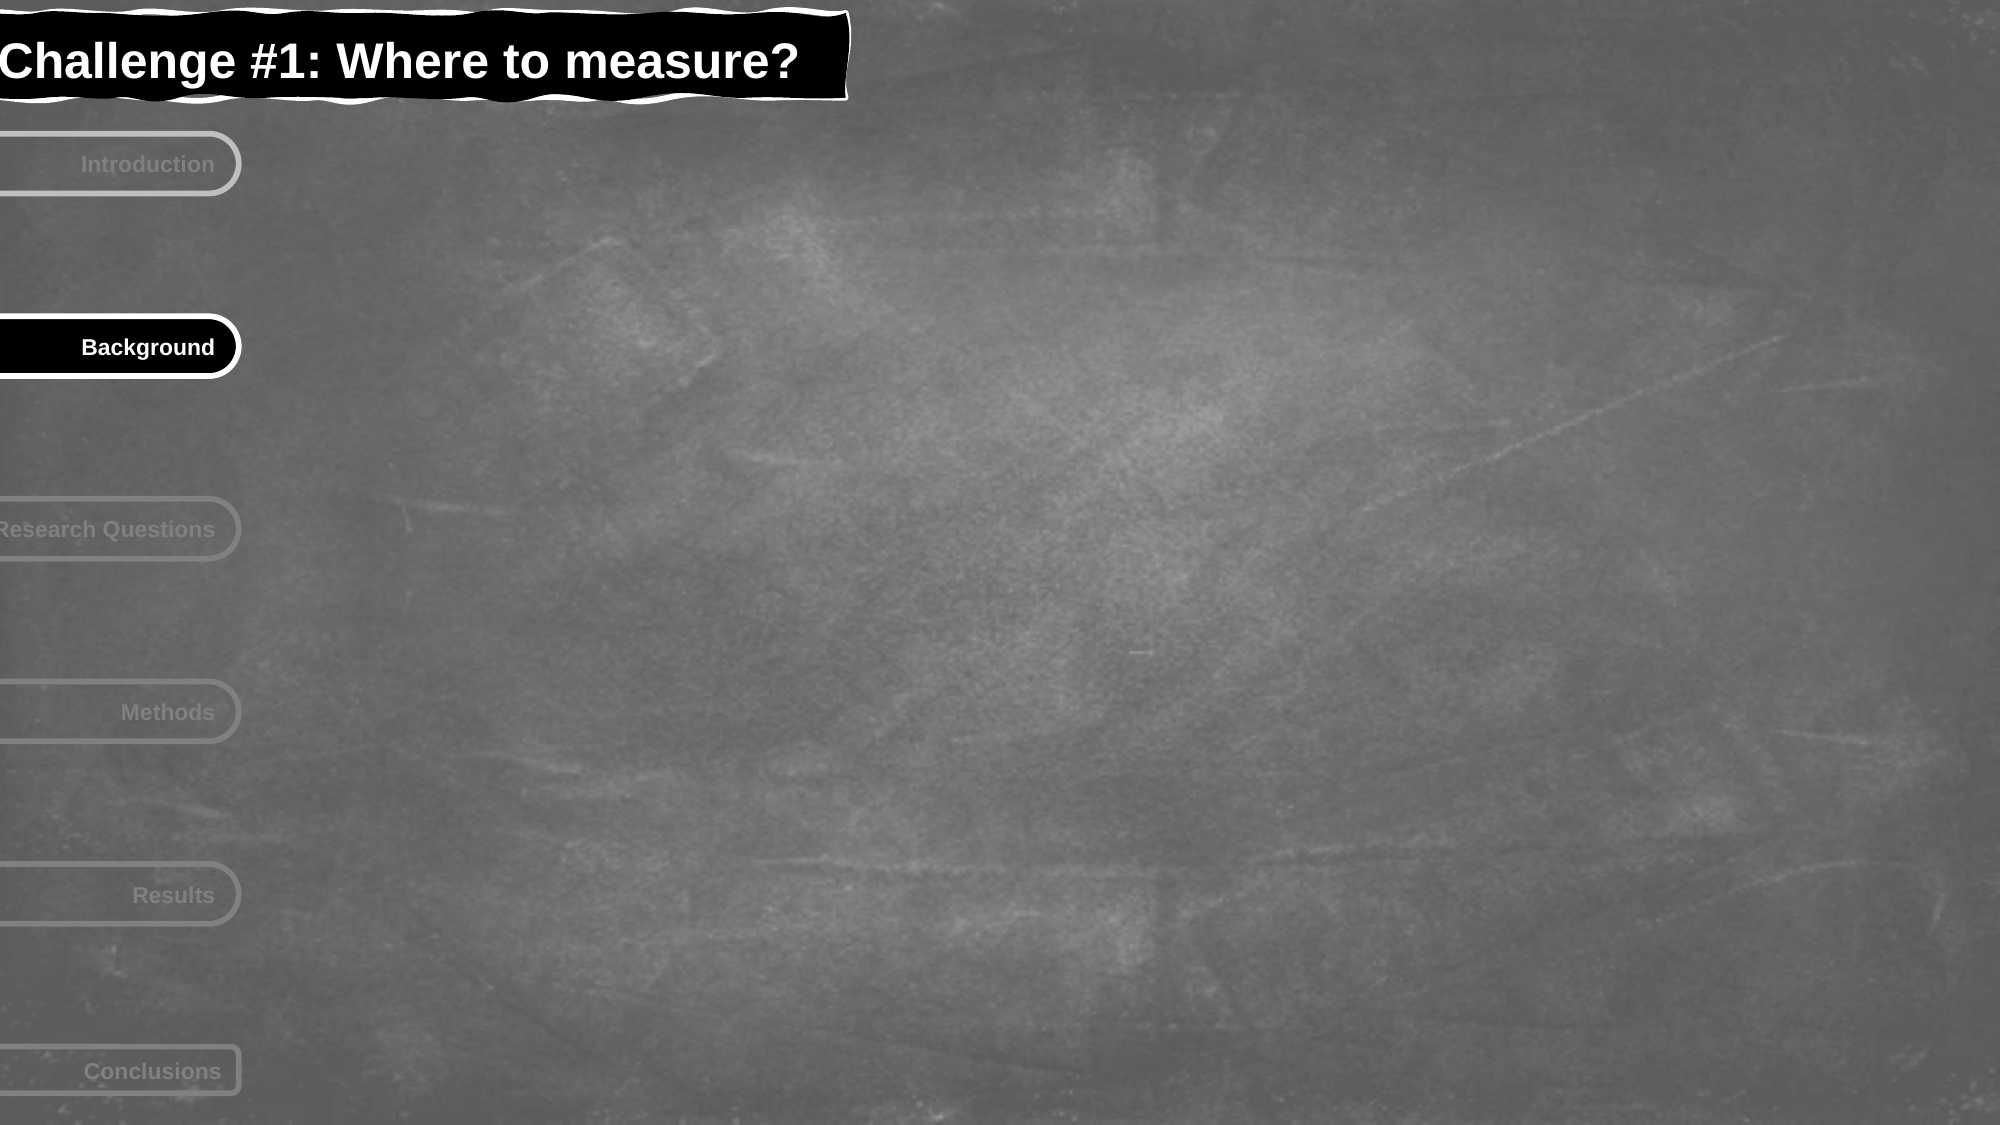

Challenge #1: Where to measure?
Introduction
Background
Research Questions
Methods
Results
Conclusions